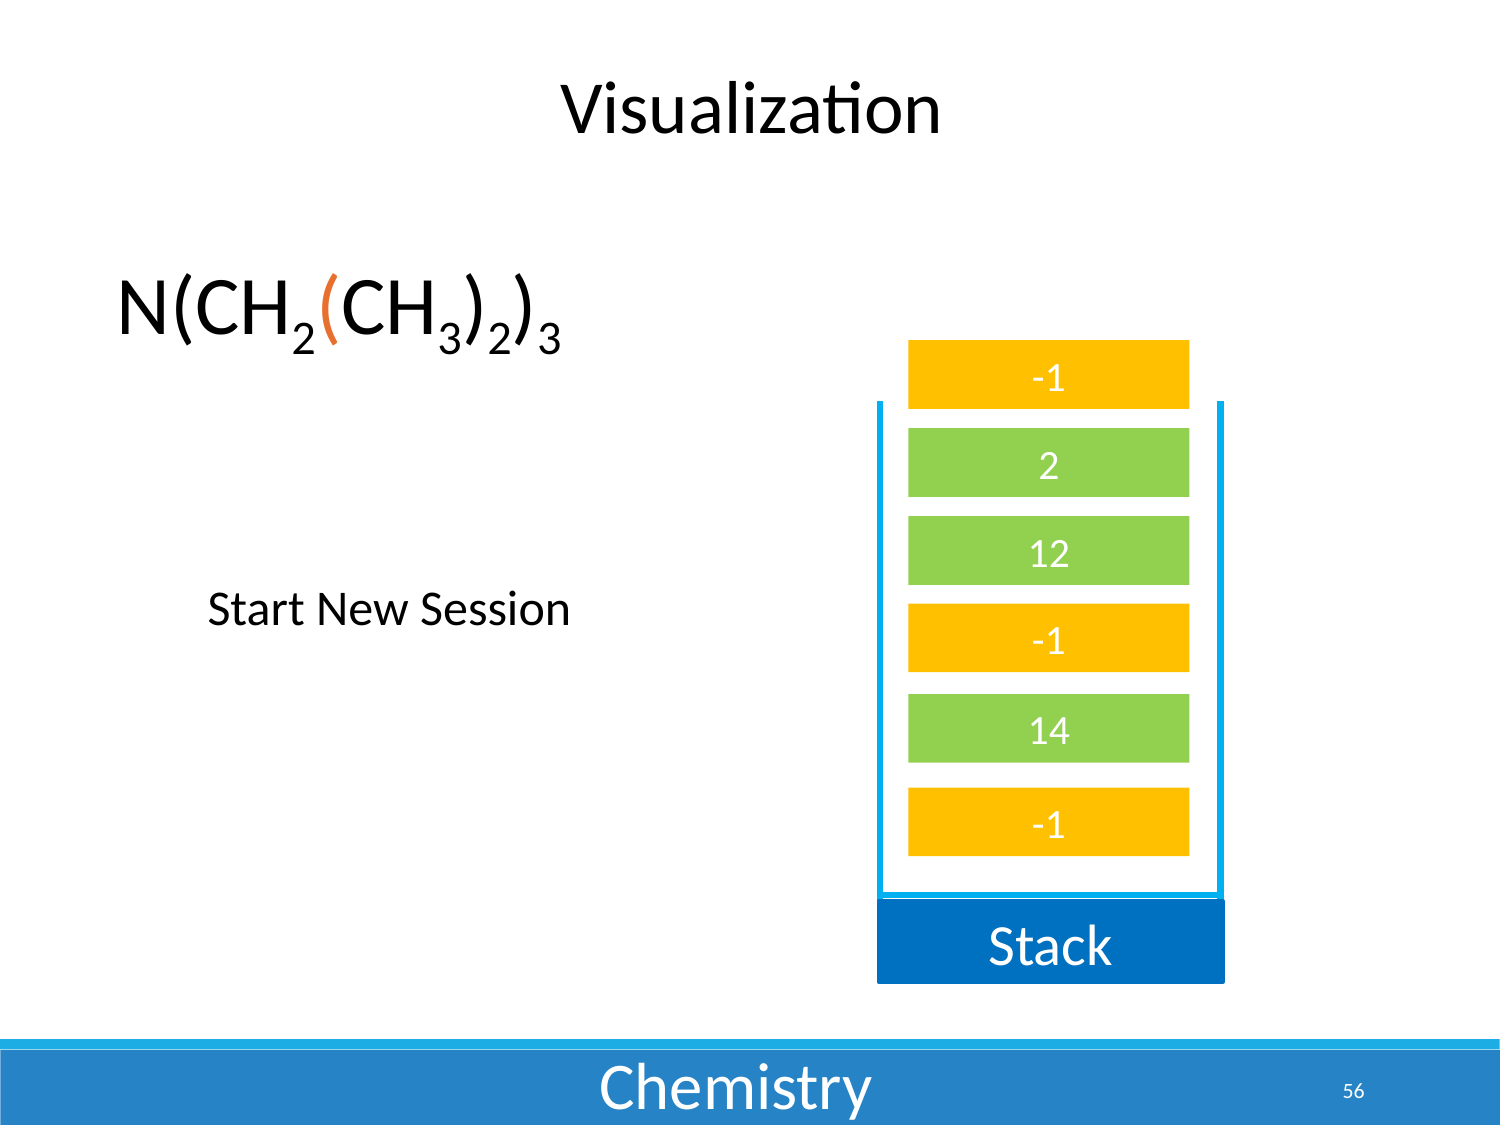

Visualization
N(CH2(CH3)2)3
-1
2
12
Start New Session
-1
14
-1
Stack
Chemistry
56